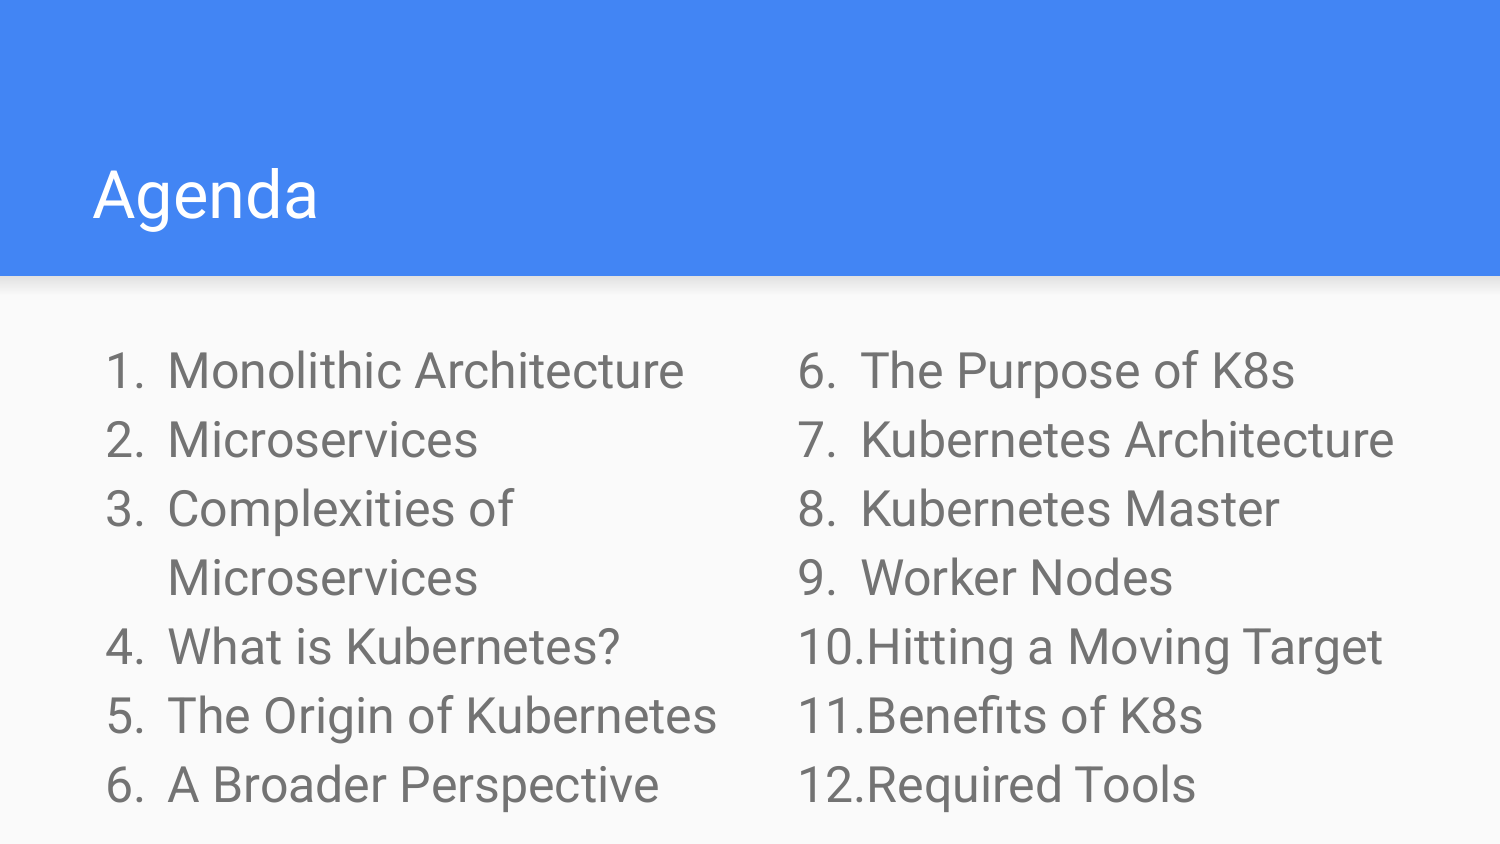

# Agenda
Monolithic Architecture
Microservices
Complexities of Microservices
What is Kubernetes?
The Origin of Kubernetes
A Broader Perspective
The Purpose of K8s
Kubernetes Architecture
Kubernetes Master
Worker Nodes
Hitting a Moving Target
Benefits of K8s
Required Tools